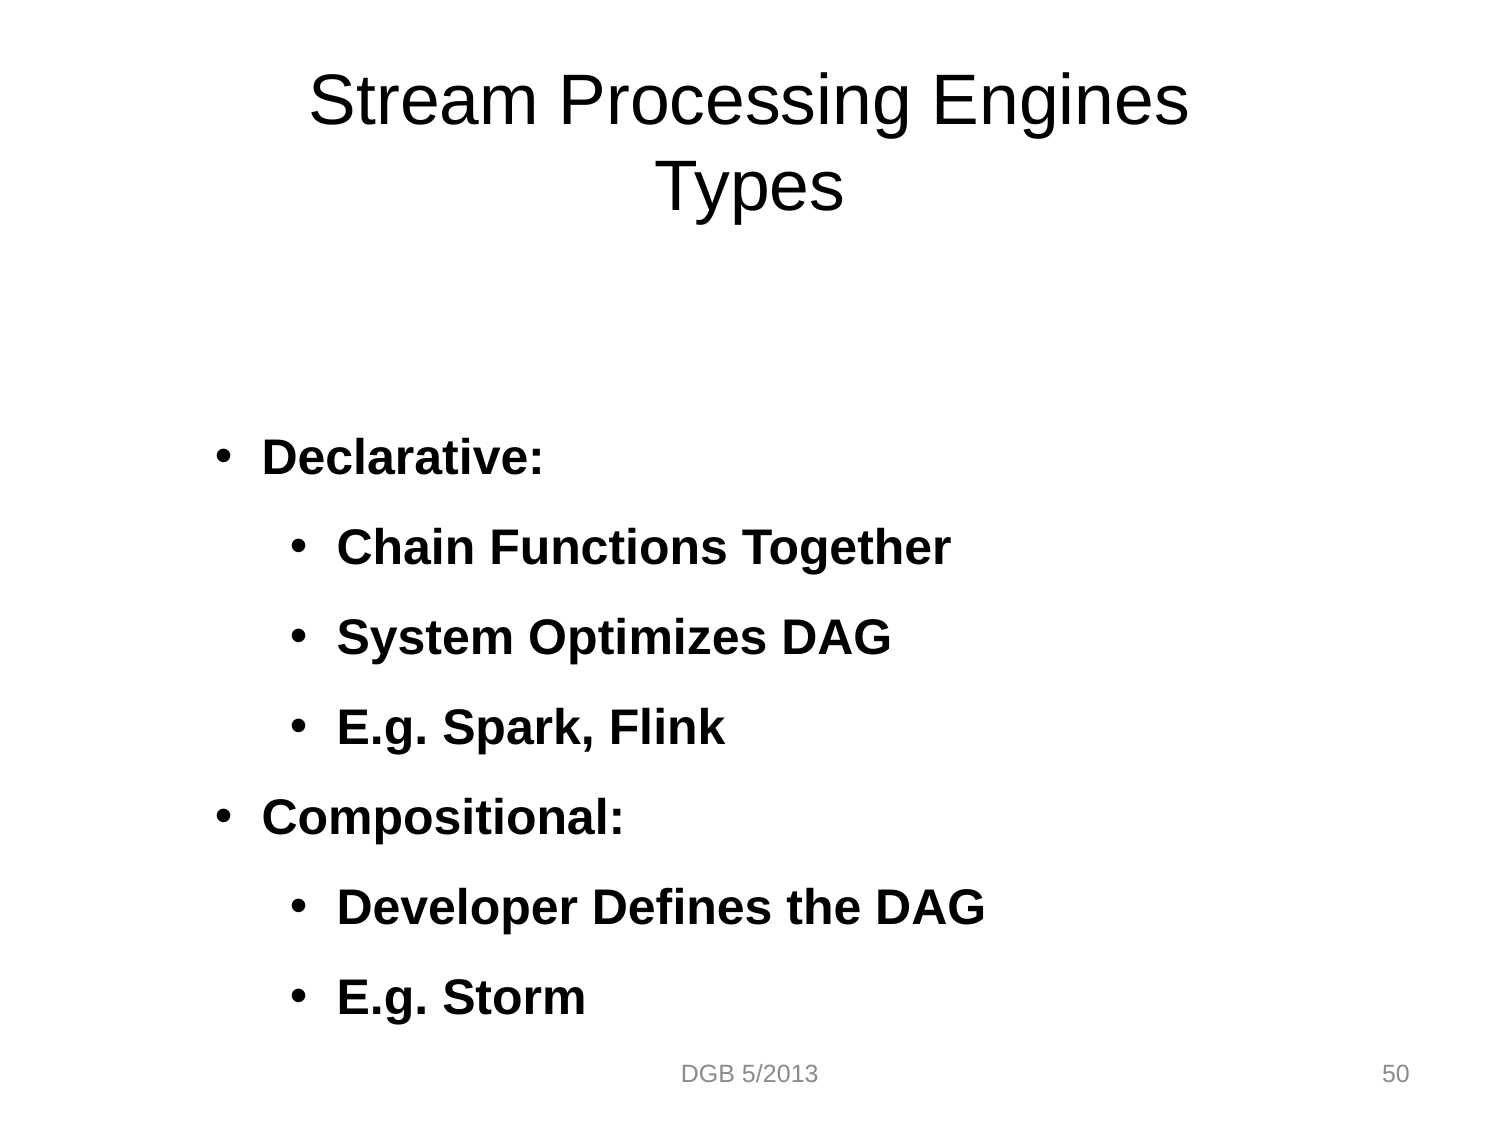

# Stream Processing Engines Types
Declarative:
Chain Functions Together
System Optimizes DAG
E.g. Spark, Flink
Compositional:
Developer Defines the DAG
E.g. Storm
DGB 5/2013
50